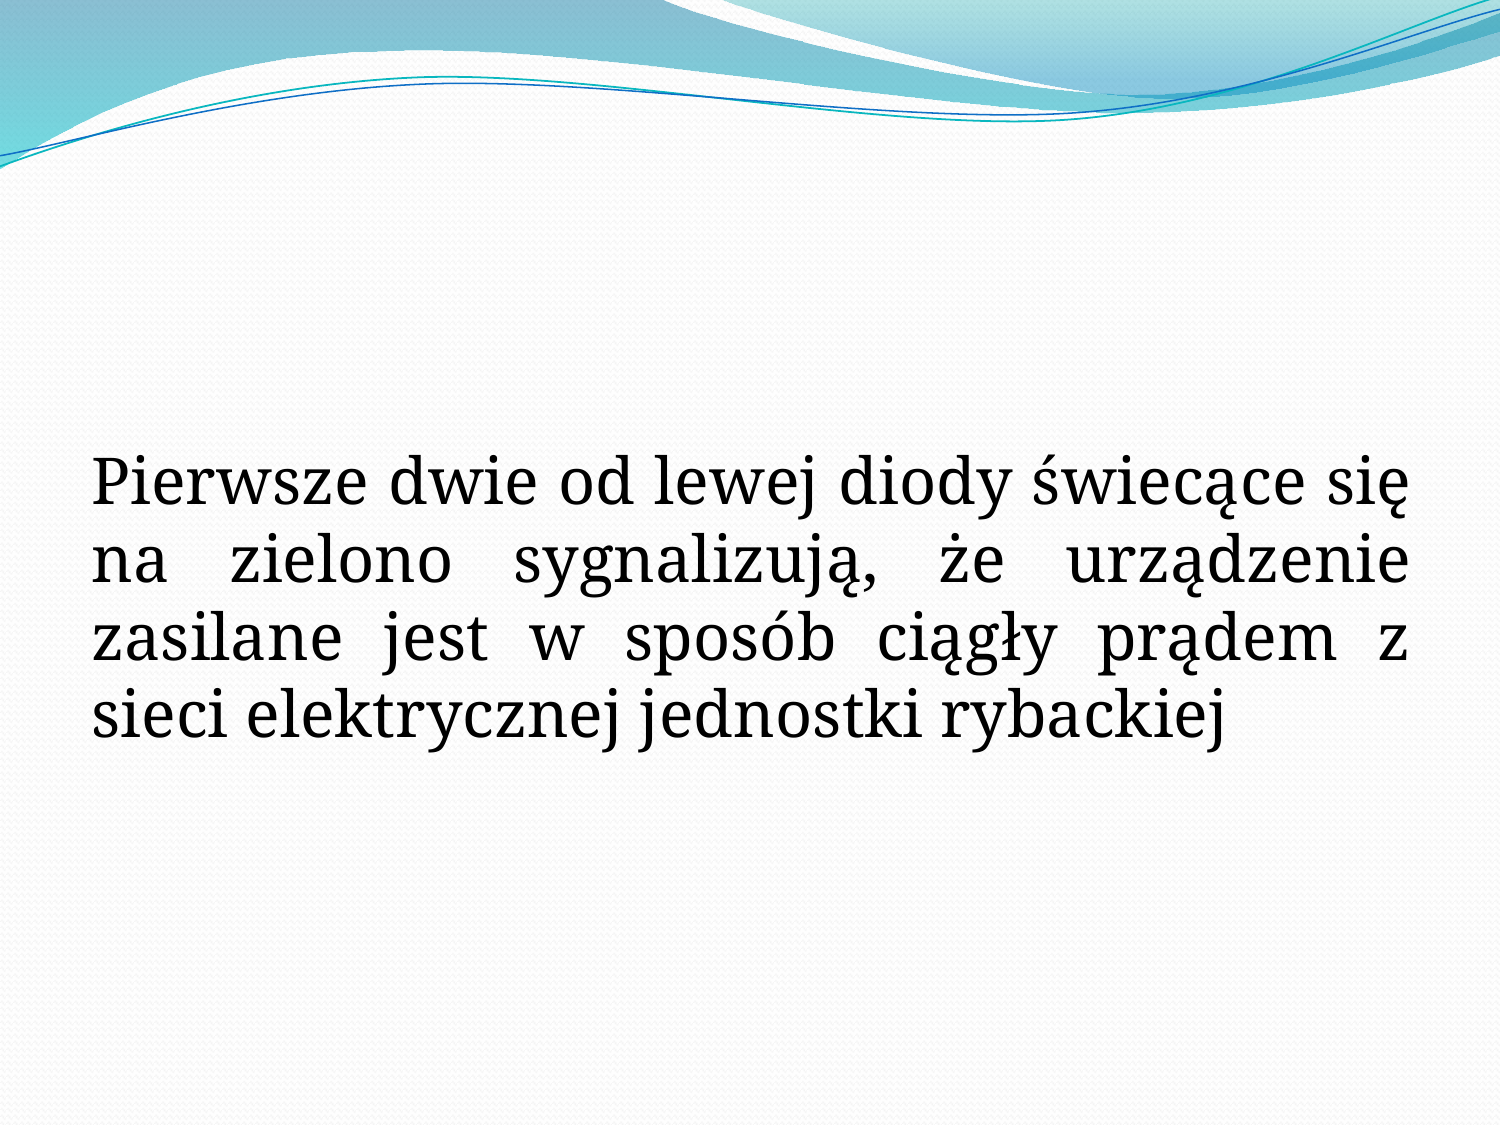

Pierwsze dwie od lewej diody świecące się na zielono sygnalizują, że urządzenie zasilane jest w sposób ciągły prądem z sieci elektrycznej jednostki rybackiej